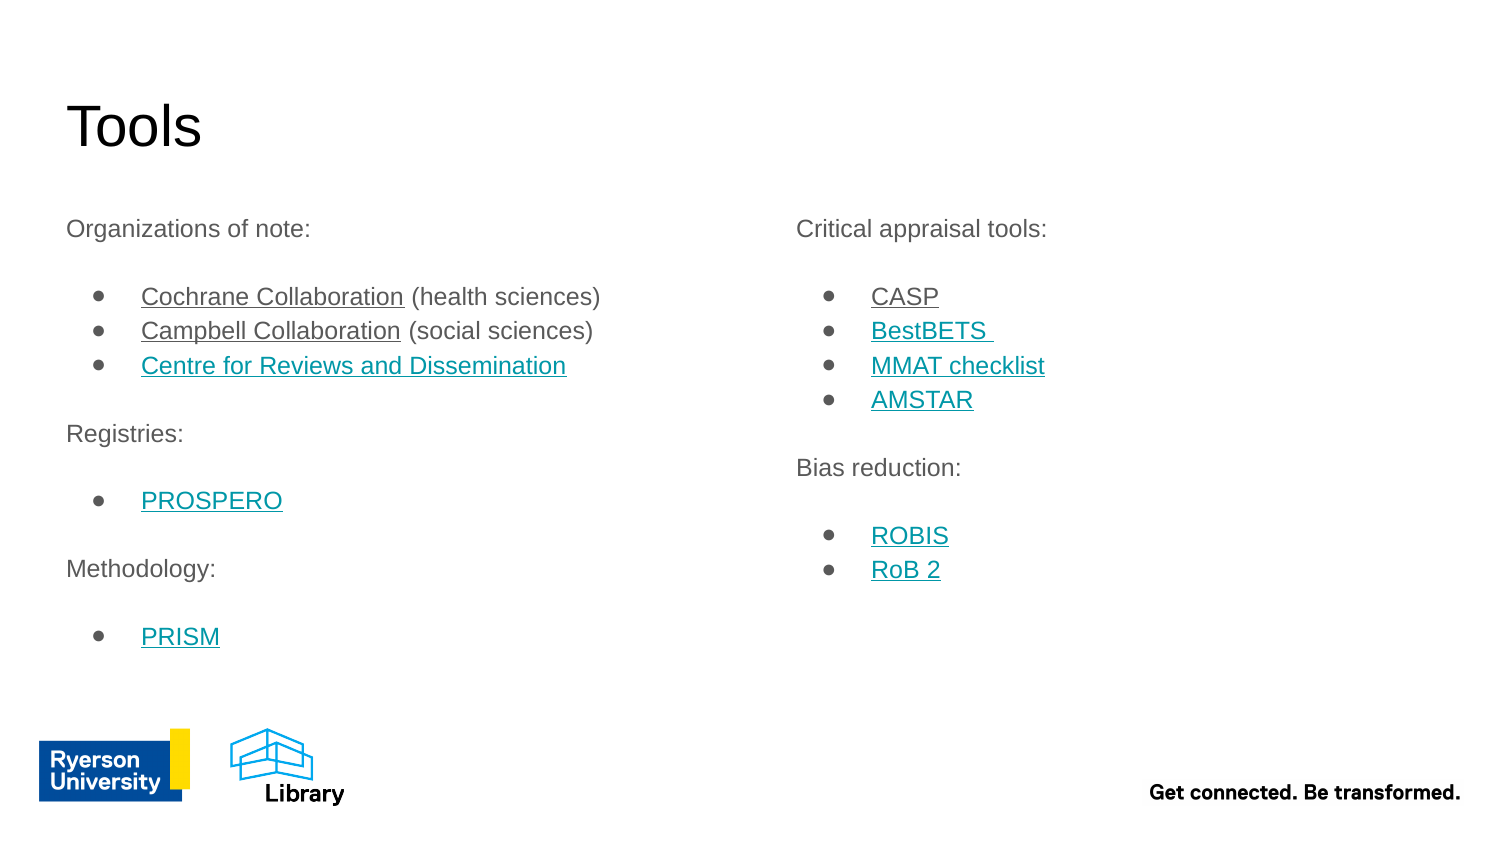

# Tools
Organizations of note:
Cochrane Collaboration (health sciences)
Campbell Collaboration (social sciences)
Centre for Reviews and Dissemination
Registries:
PROSPERO
Methodology:
PRISM

Critical appraisal tools:
CASP
BestBETS
MMAT checklist
AMSTAR
Bias reduction:
ROBIS
RoB 2